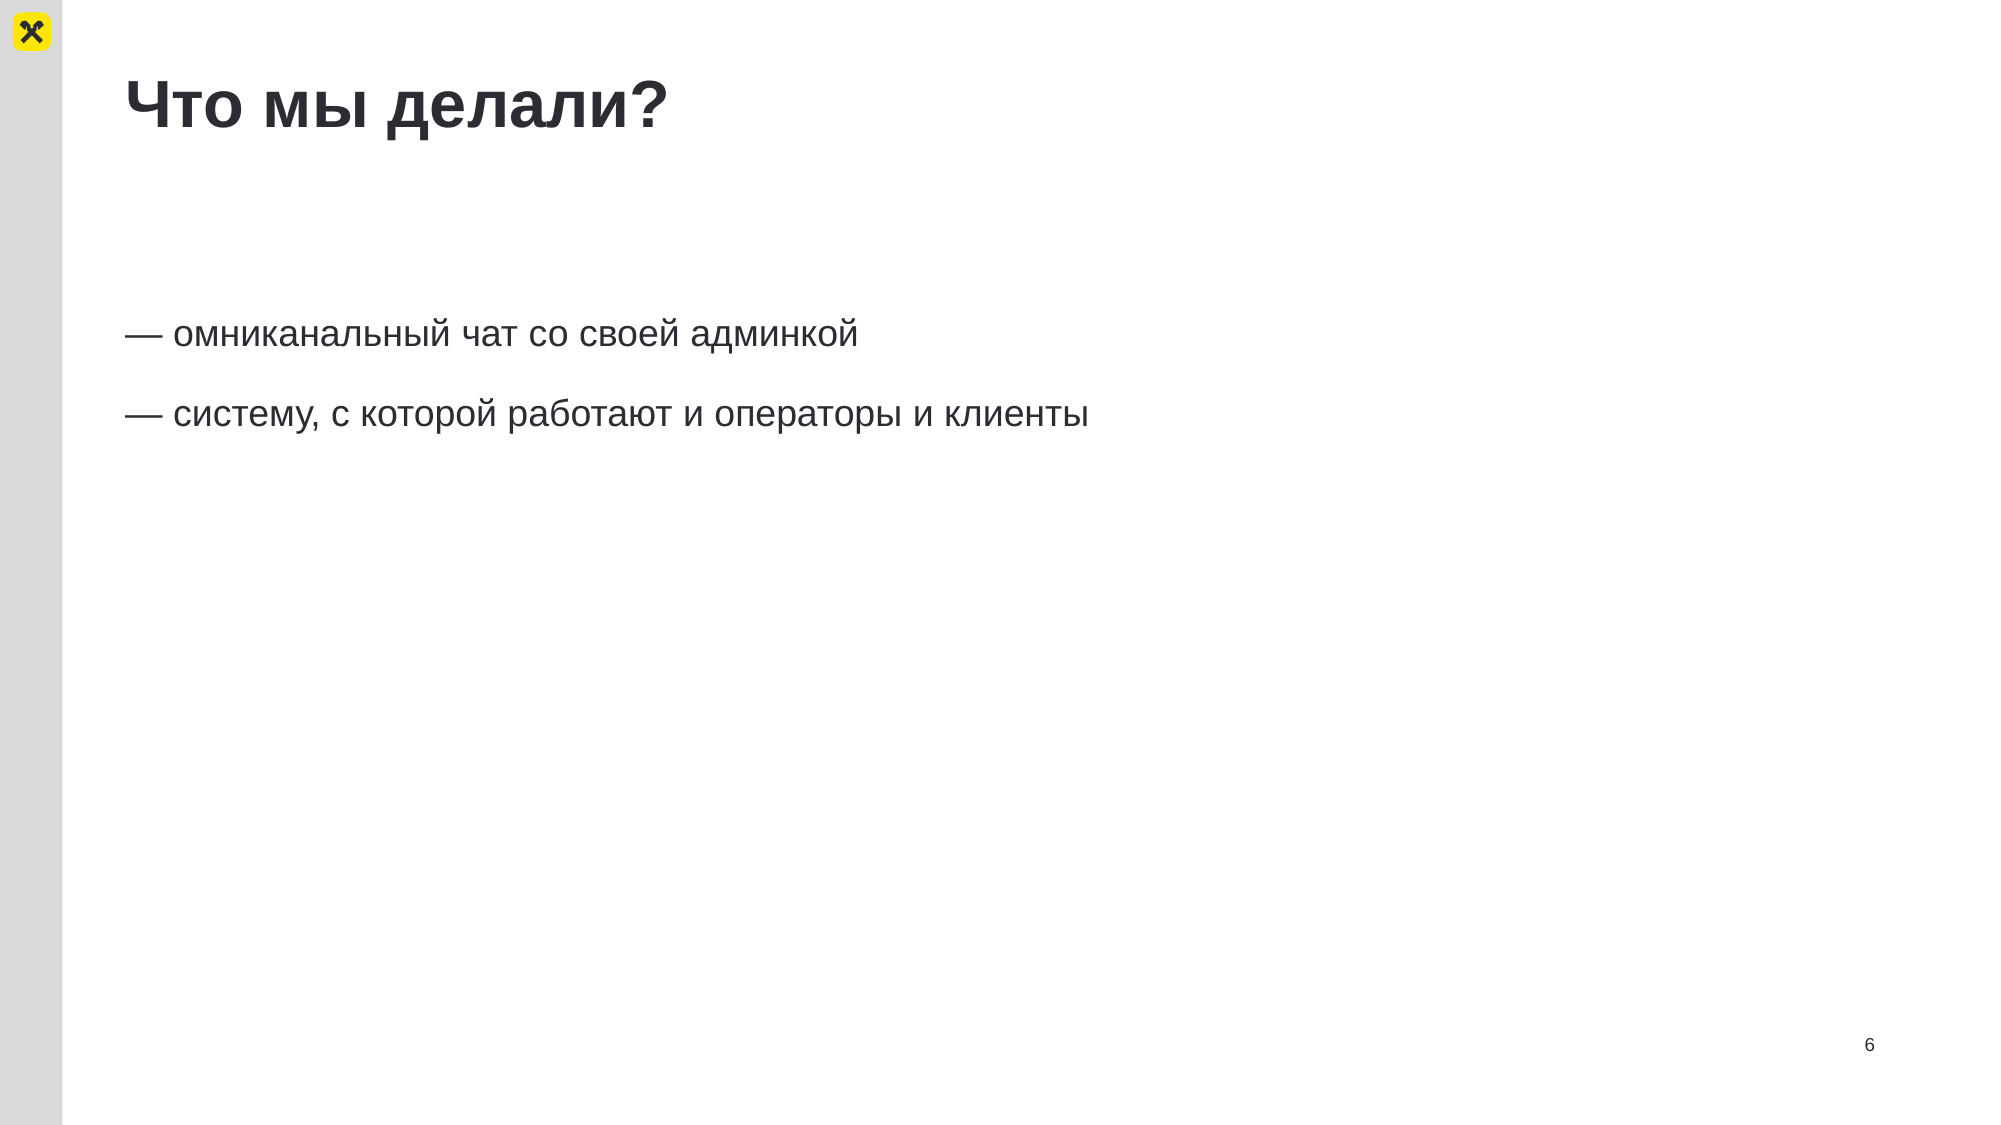

# Что мы делали?
— омниканальный чат со своей админкой
— систему, с которой работают и операторы и клиенты
6